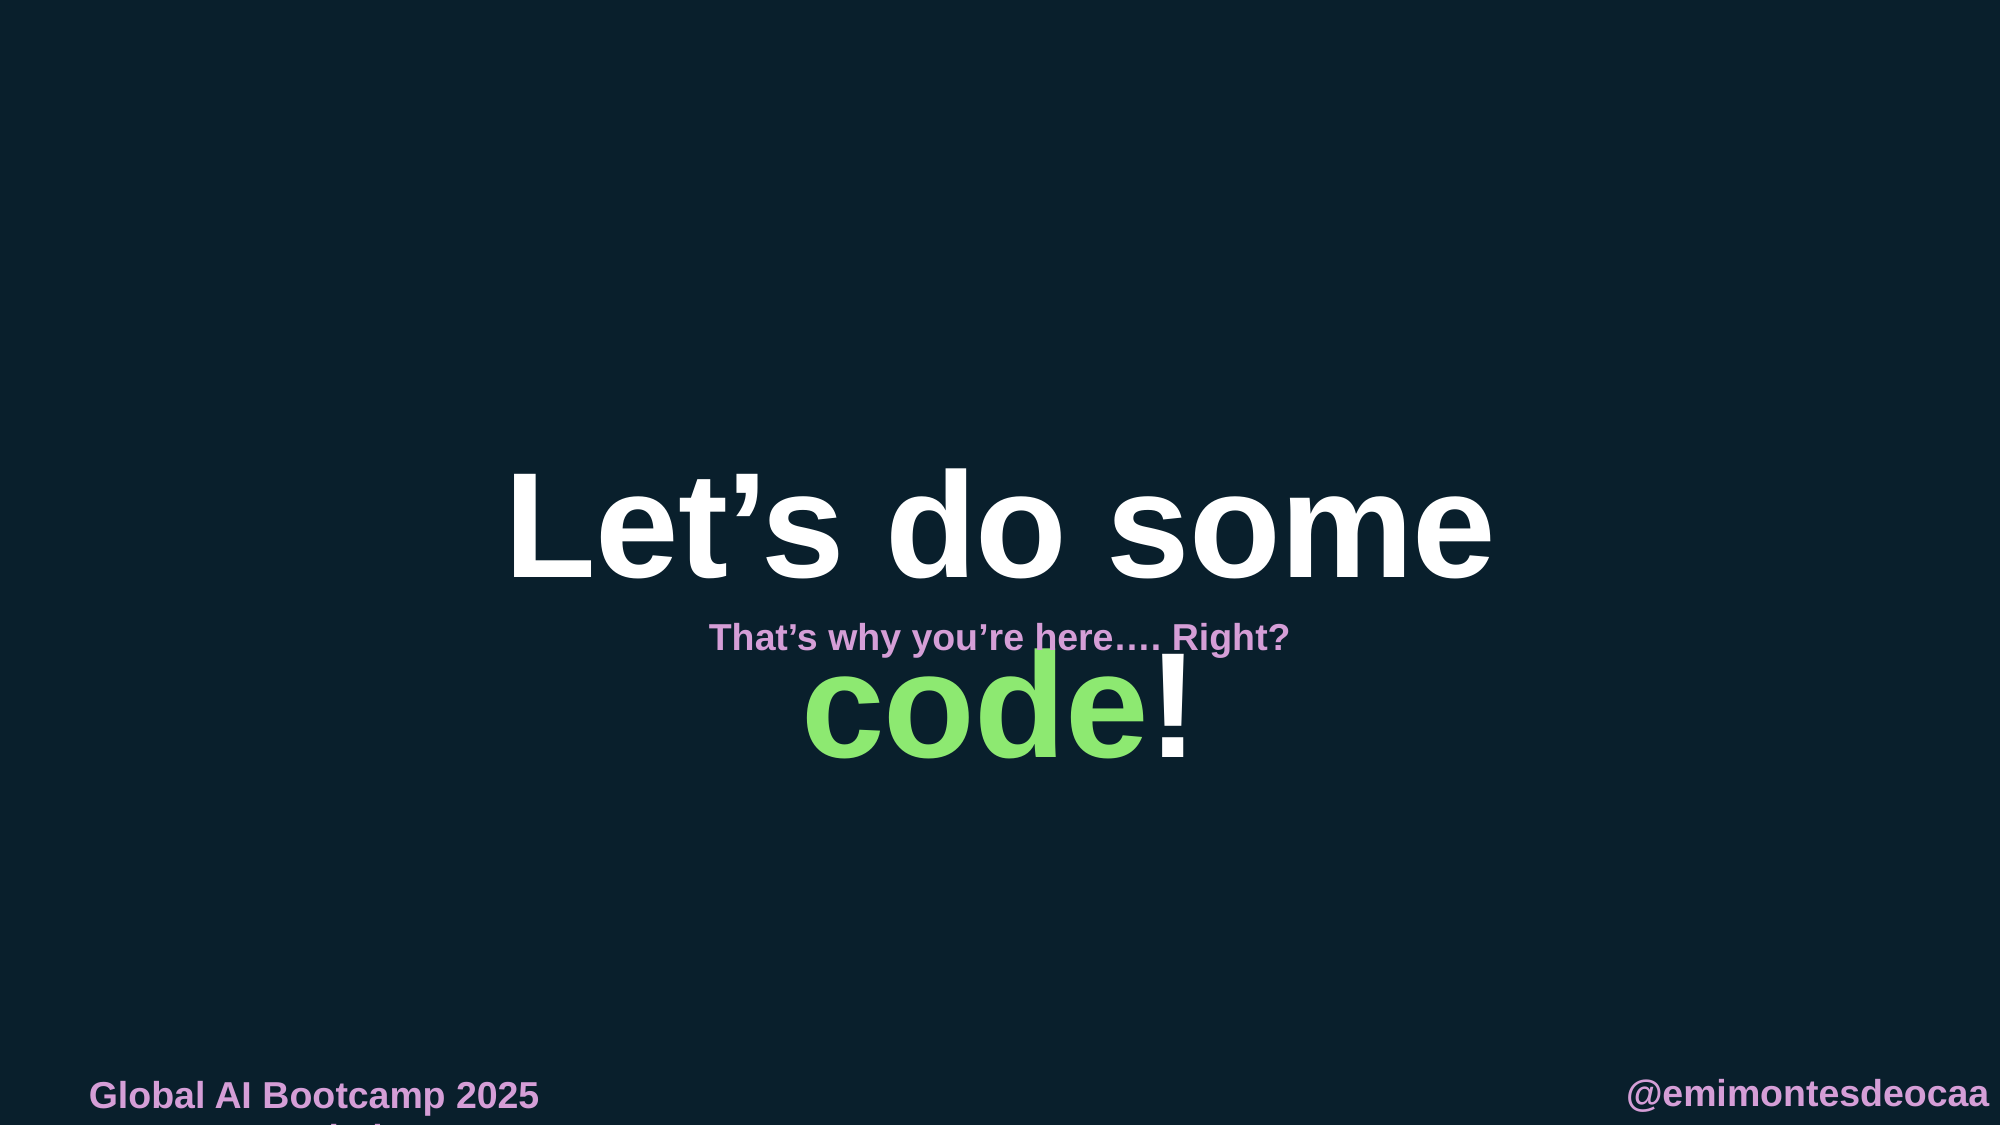

# Let’s do some code!
That’s why you’re here…. Right?
@emimontesdeocaa
Global AI Bootcamp 2025 Bangkok